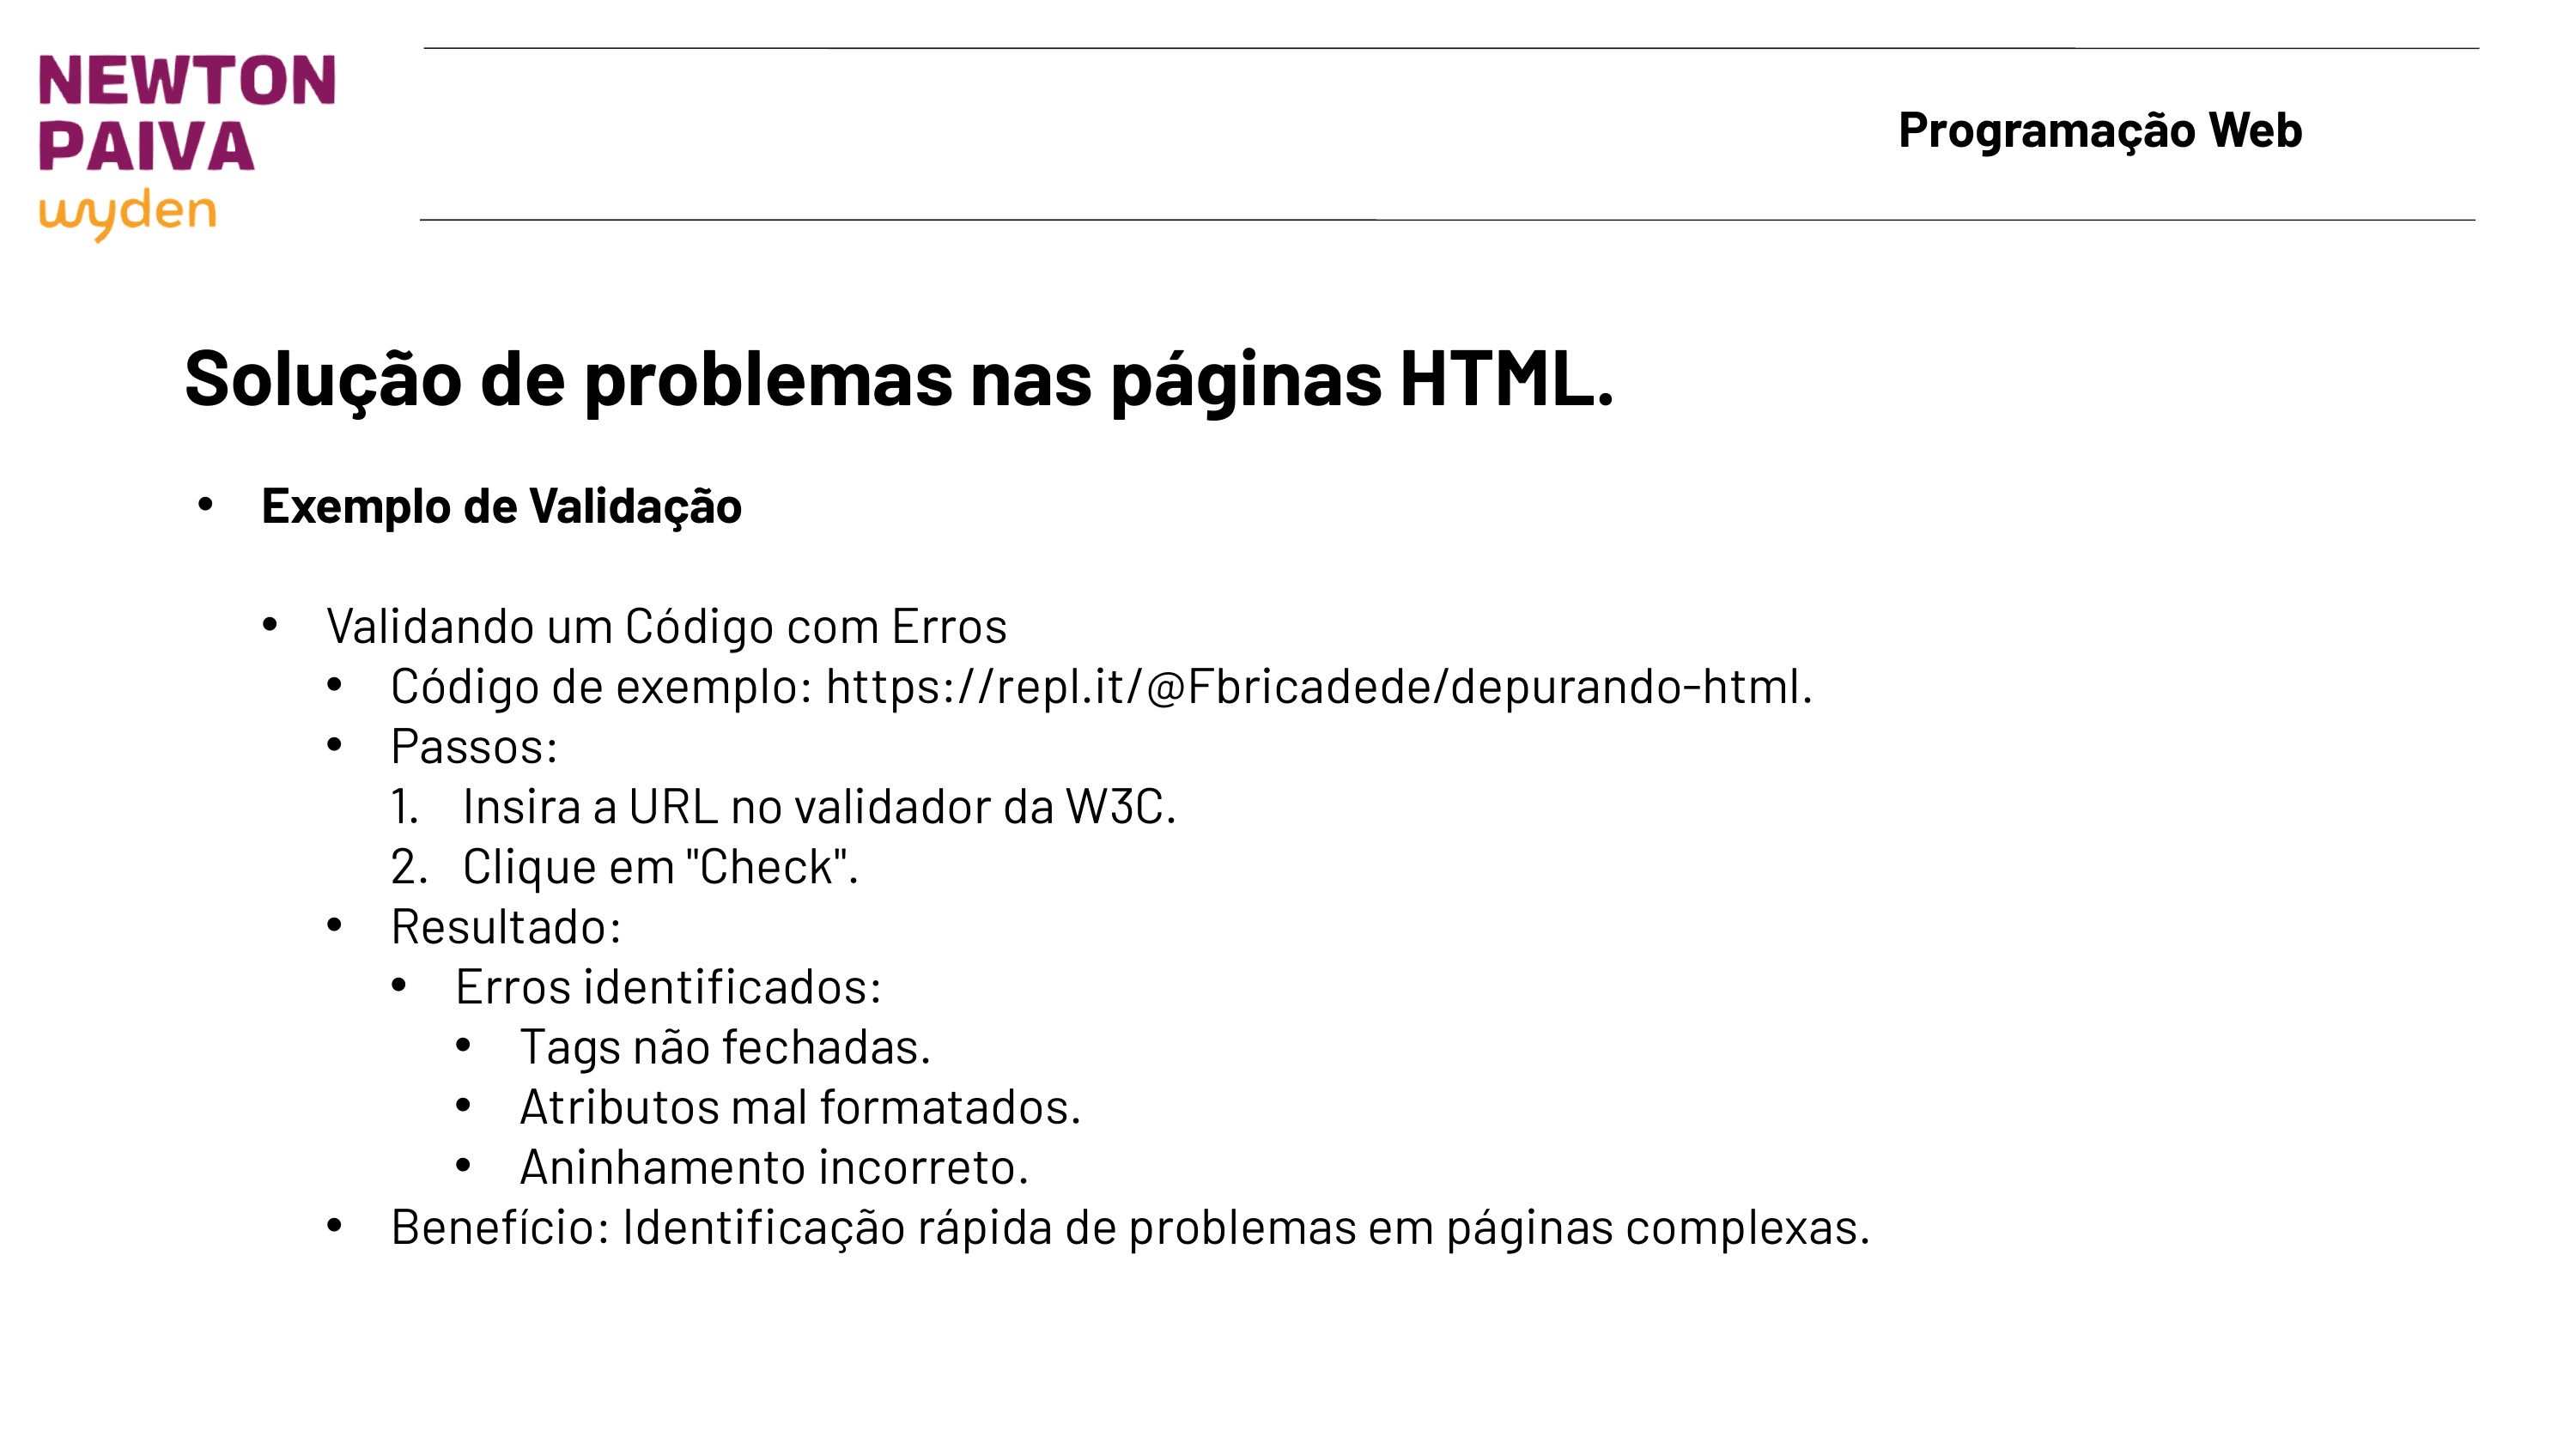

Solução de problemas nas páginas HTML.
Exemplo de Validação

Validando um Código com Erros
Código de exemplo: https://repl.it/@Fbricadede/depurando-html.
Passos:
Insira a URL no validador da W3C.
Clique em "Check".
Resultado:
Erros identificados:
Tags não fechadas.
Atributos mal formatados.
Aninhamento incorreto.
Benefício: Identificação rápida de problemas em páginas complexas.